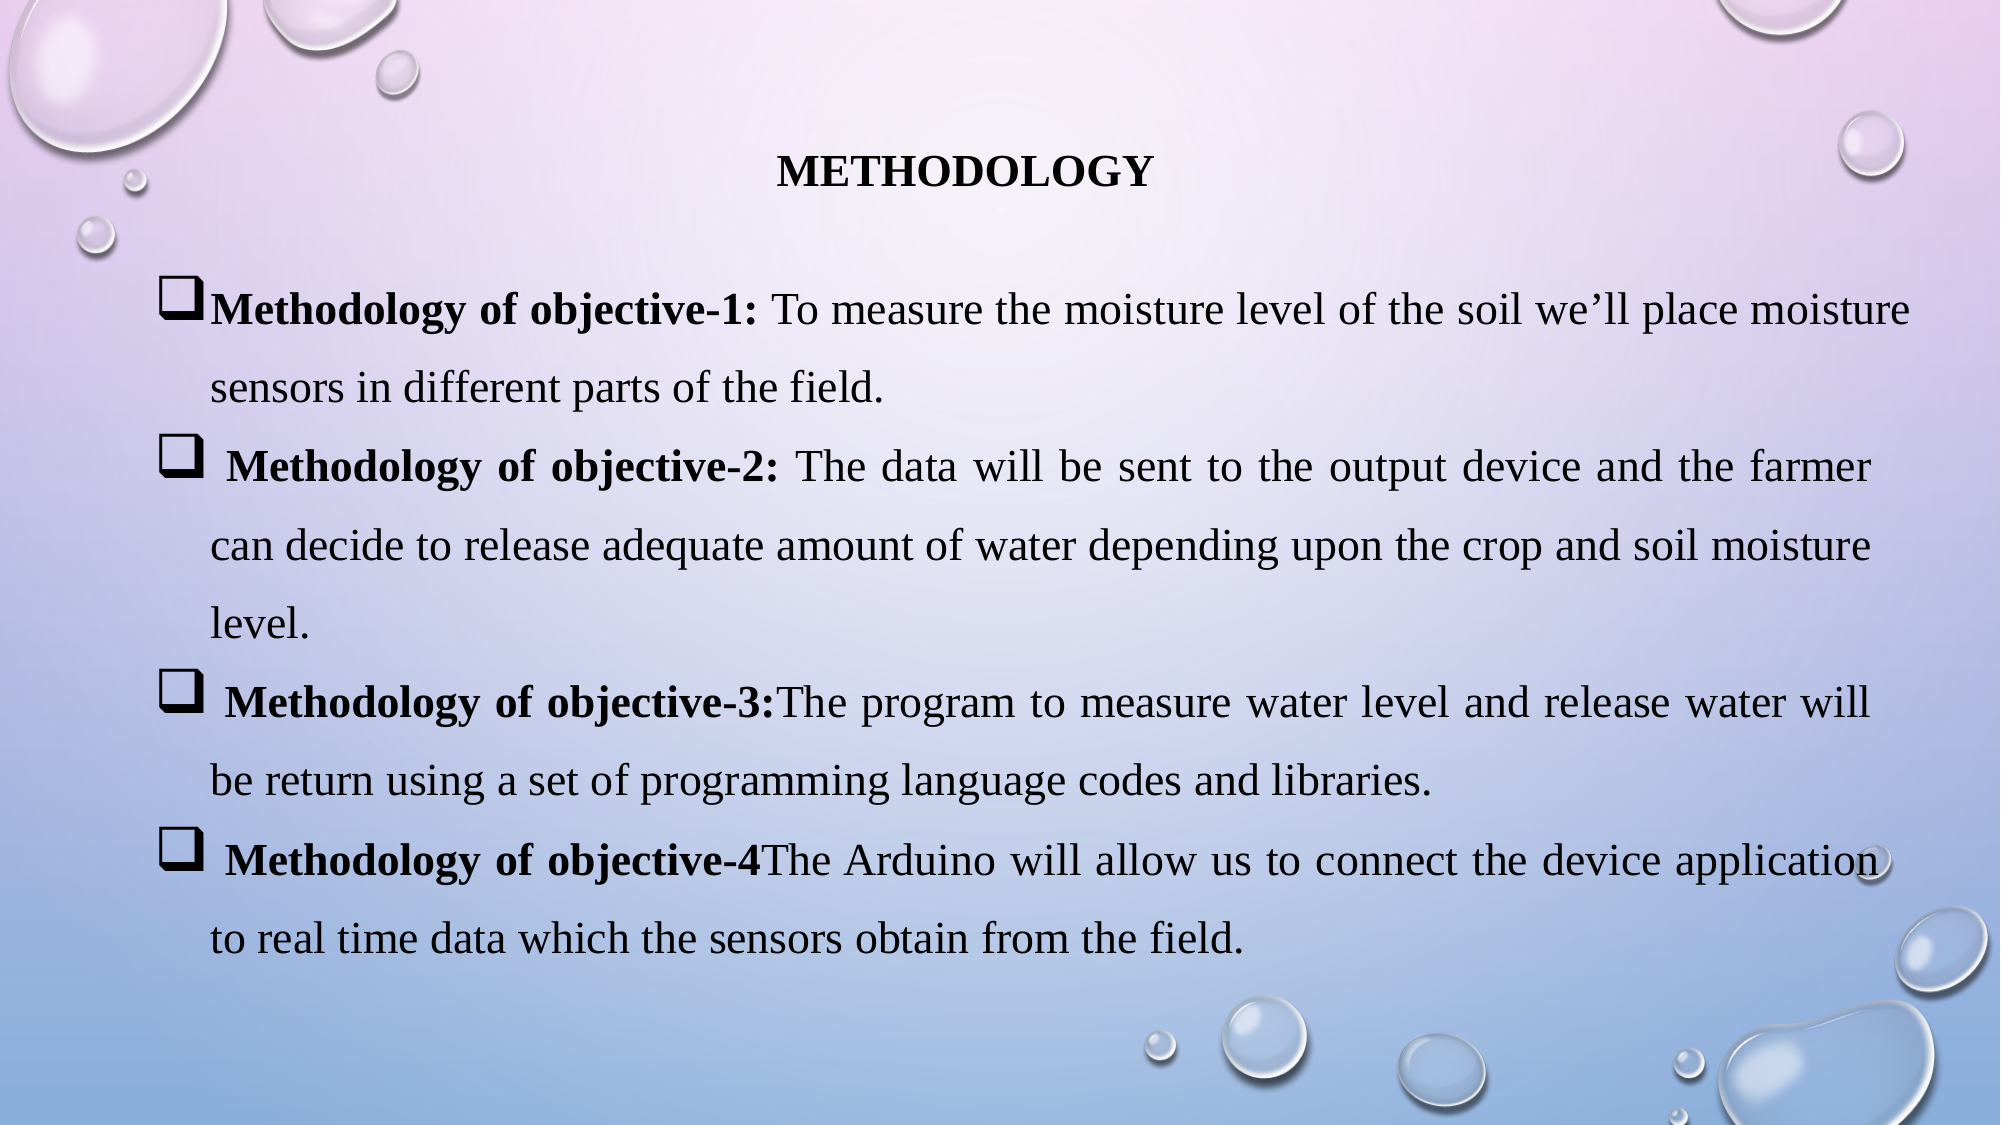

METHODOLOGY
Methodology of objective-1: To measure the moisture level of the soil we’ll place moisture sensors in different parts of the field.
 Methodology of objective-2: The data will be sent to the output device and the farmer can decide to release adequate amount of water depending upon the crop and soil moisture level.
 Methodology of objective-3:The program to measure water level and release water will be return using a set of programming language codes and libraries.
 Methodology of objective-4The Arduino will allow us to connect the device application to real time data which the sensors obtain from the field.